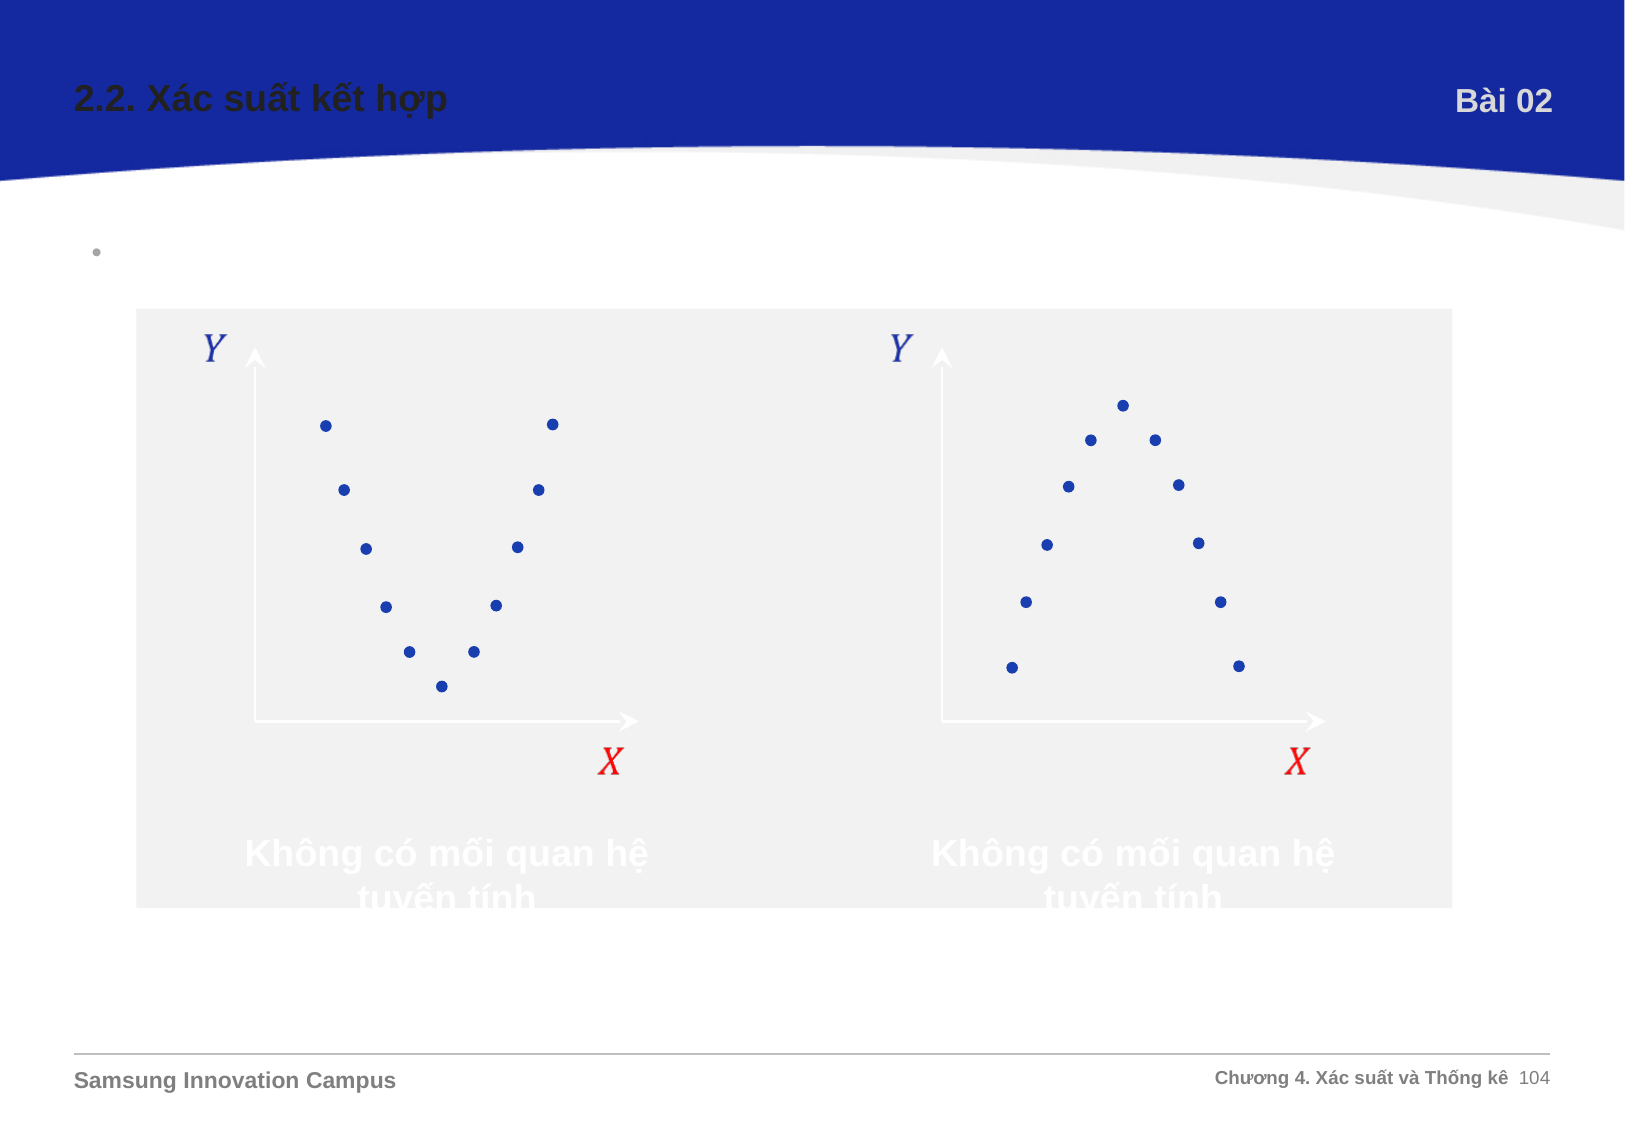

2.2. Xác suất kết hợp
Bài 02
Hệ số tương quan:

Không có mối quan hệ tuyến tính
Không có mối quan hệ tuyến tính